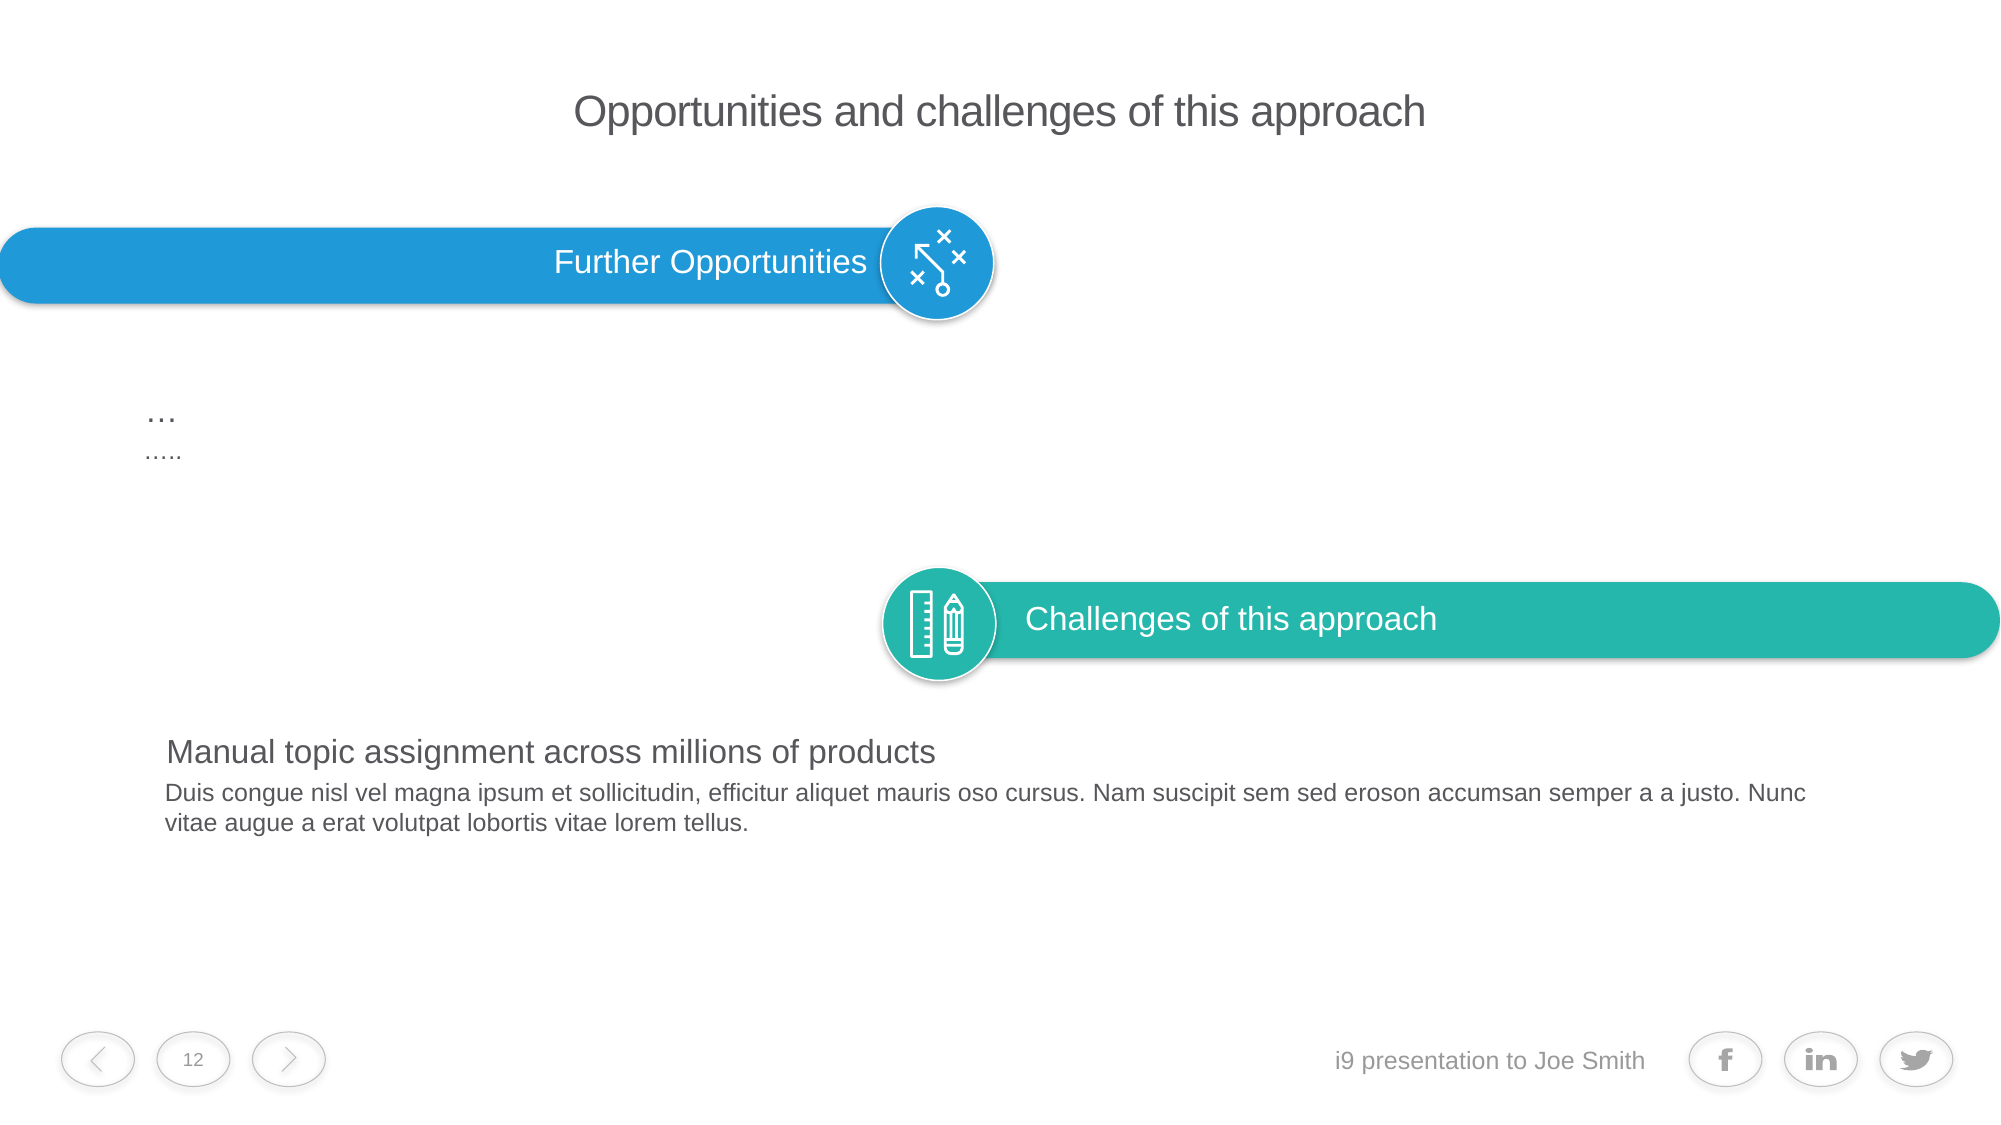

# Opportunities and challenges of this approach

Further Opportunities
…

…..

Challenges of this approach
Manual topic assignment across millions of products

Duis congue nisl vel magna ipsum et sollicitudin, efficitur aliquet mauris oso cursus. Nam suscipit sem sed eroson accumsan semper a a justo. Nunc vitae augue a erat volutpat lobortis vitae lorem tellus.